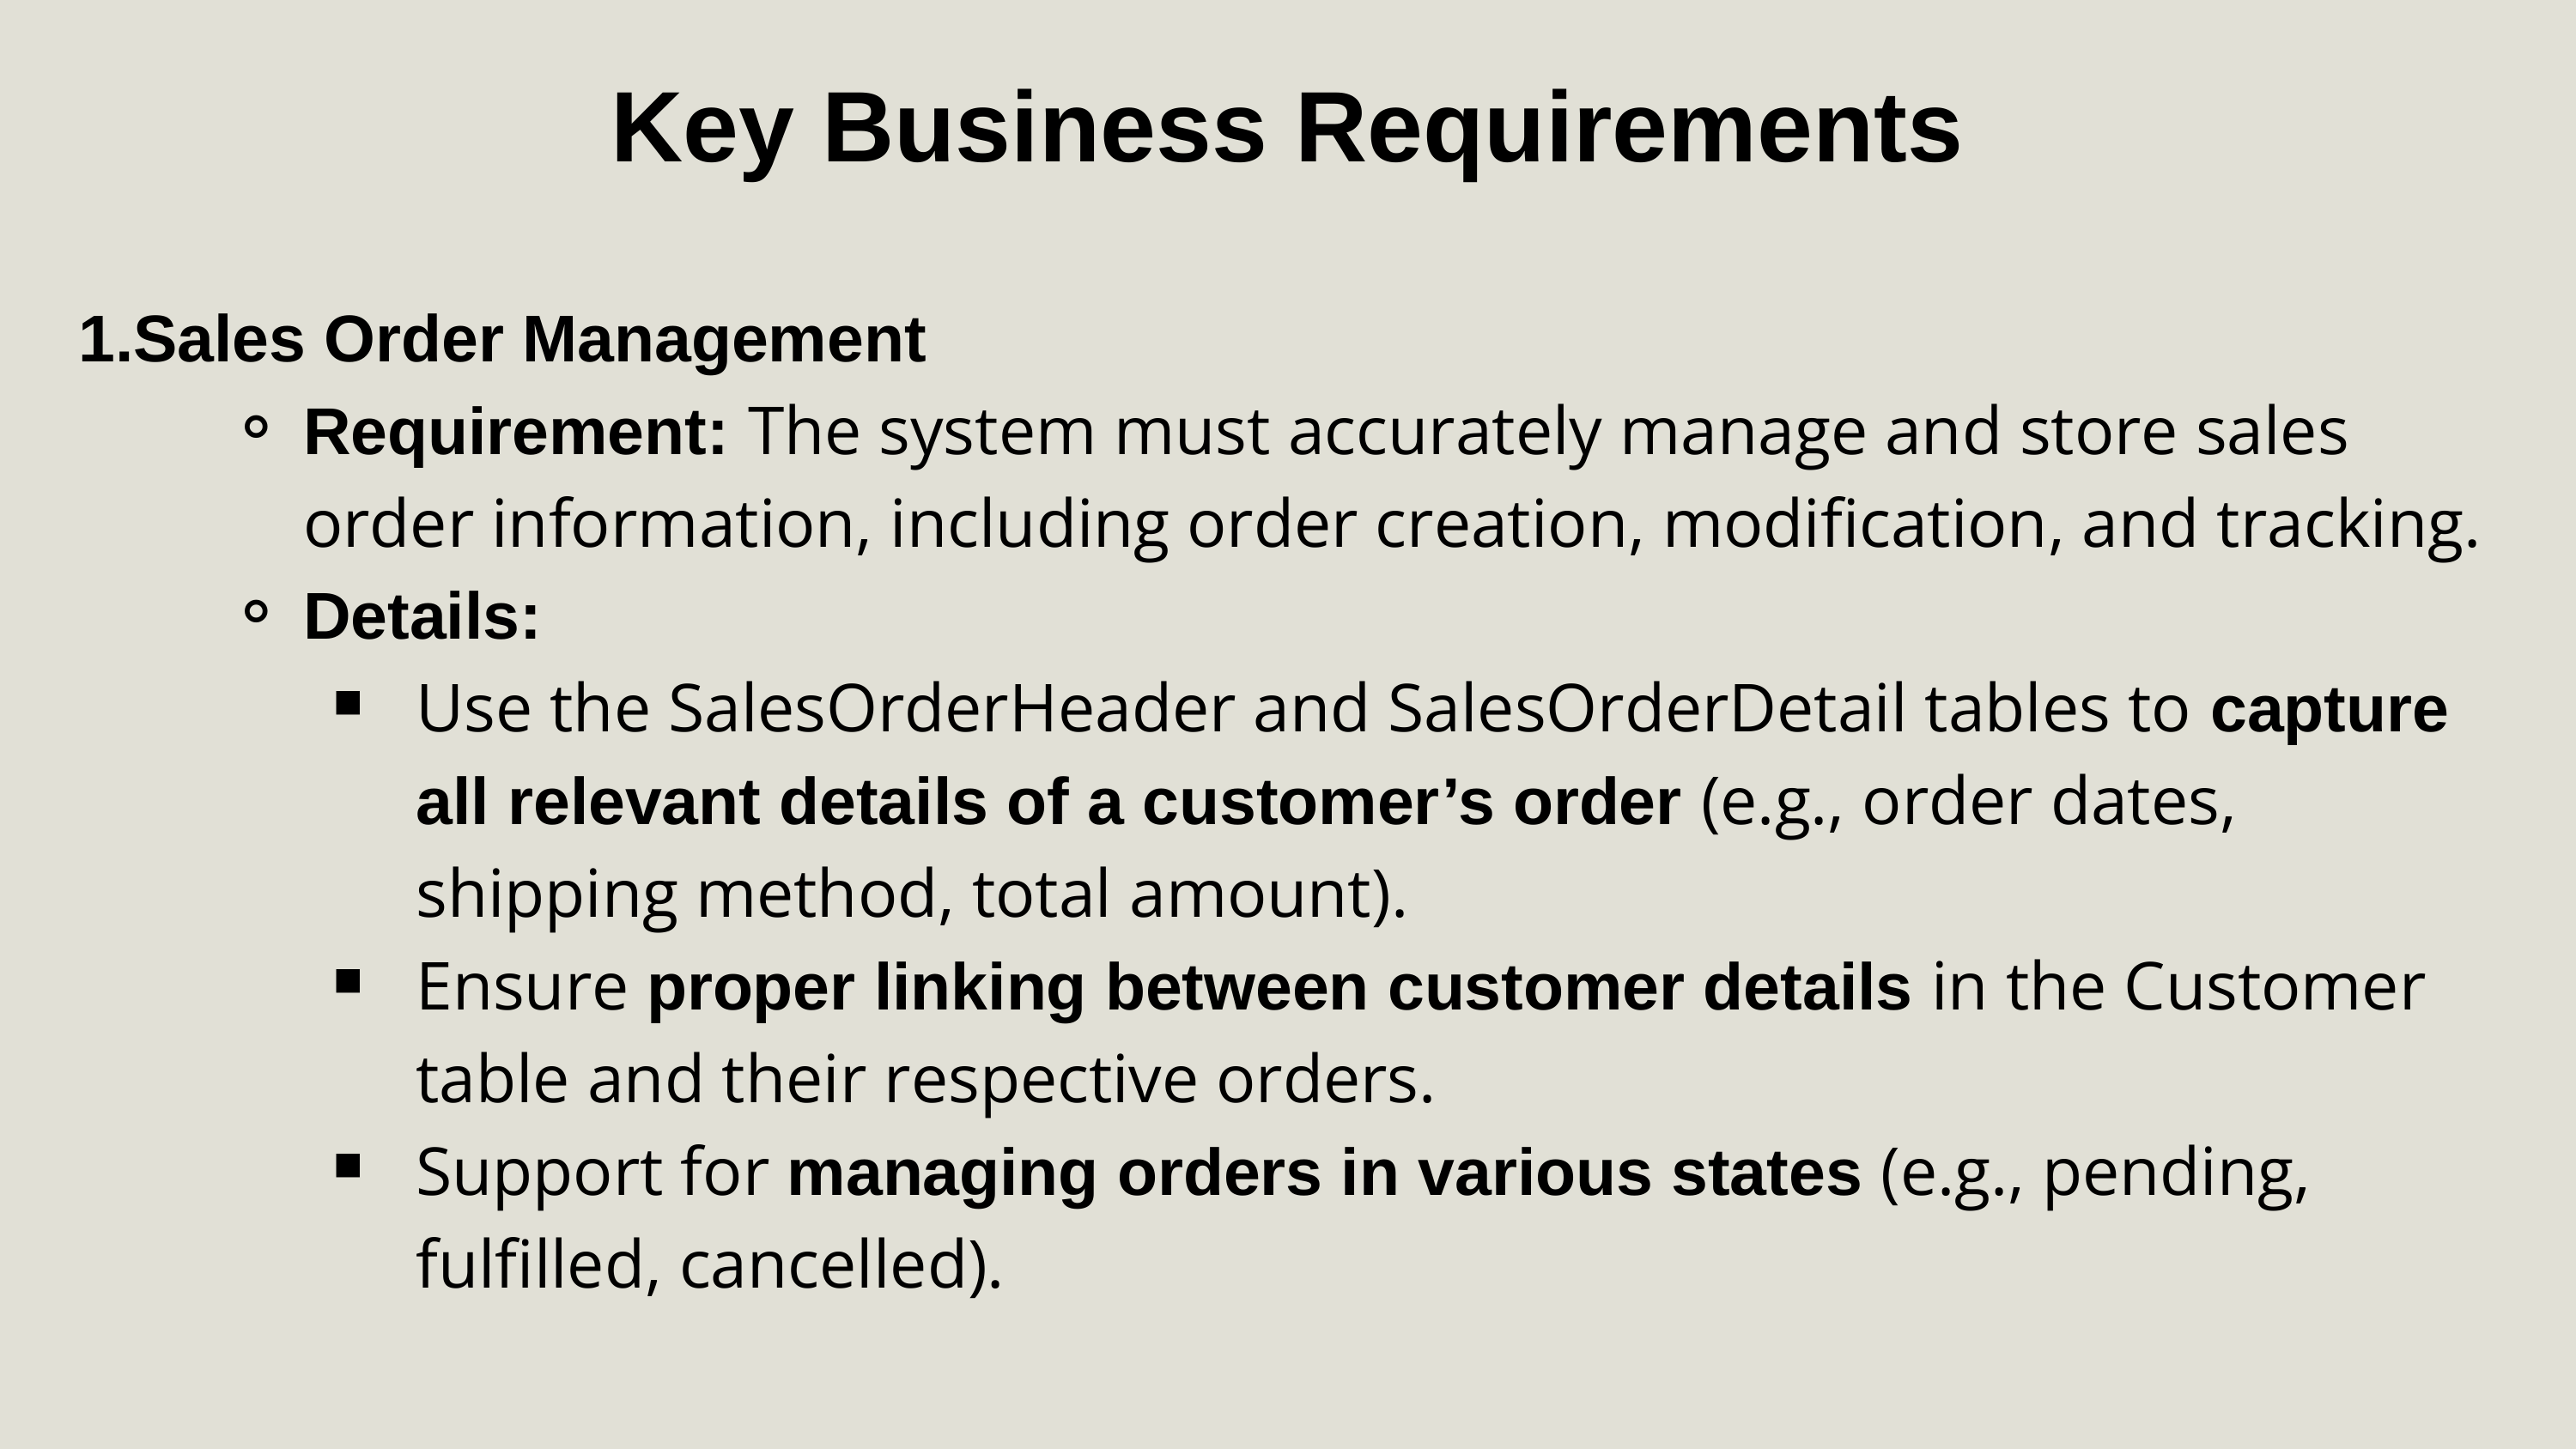

Key Business Requirements
1.Sales Order Management
Requirement: The system must accurately manage and store sales order information, including order creation, modification, and tracking.
Details:
Use the SalesOrderHeader and SalesOrderDetail tables to capture all relevant details of a customer’s order (e.g., order dates, shipping method, total amount).
Ensure proper linking between customer details in the Customer table and their respective orders.
Support for managing orders in various states (e.g., pending, fulfilled, cancelled).